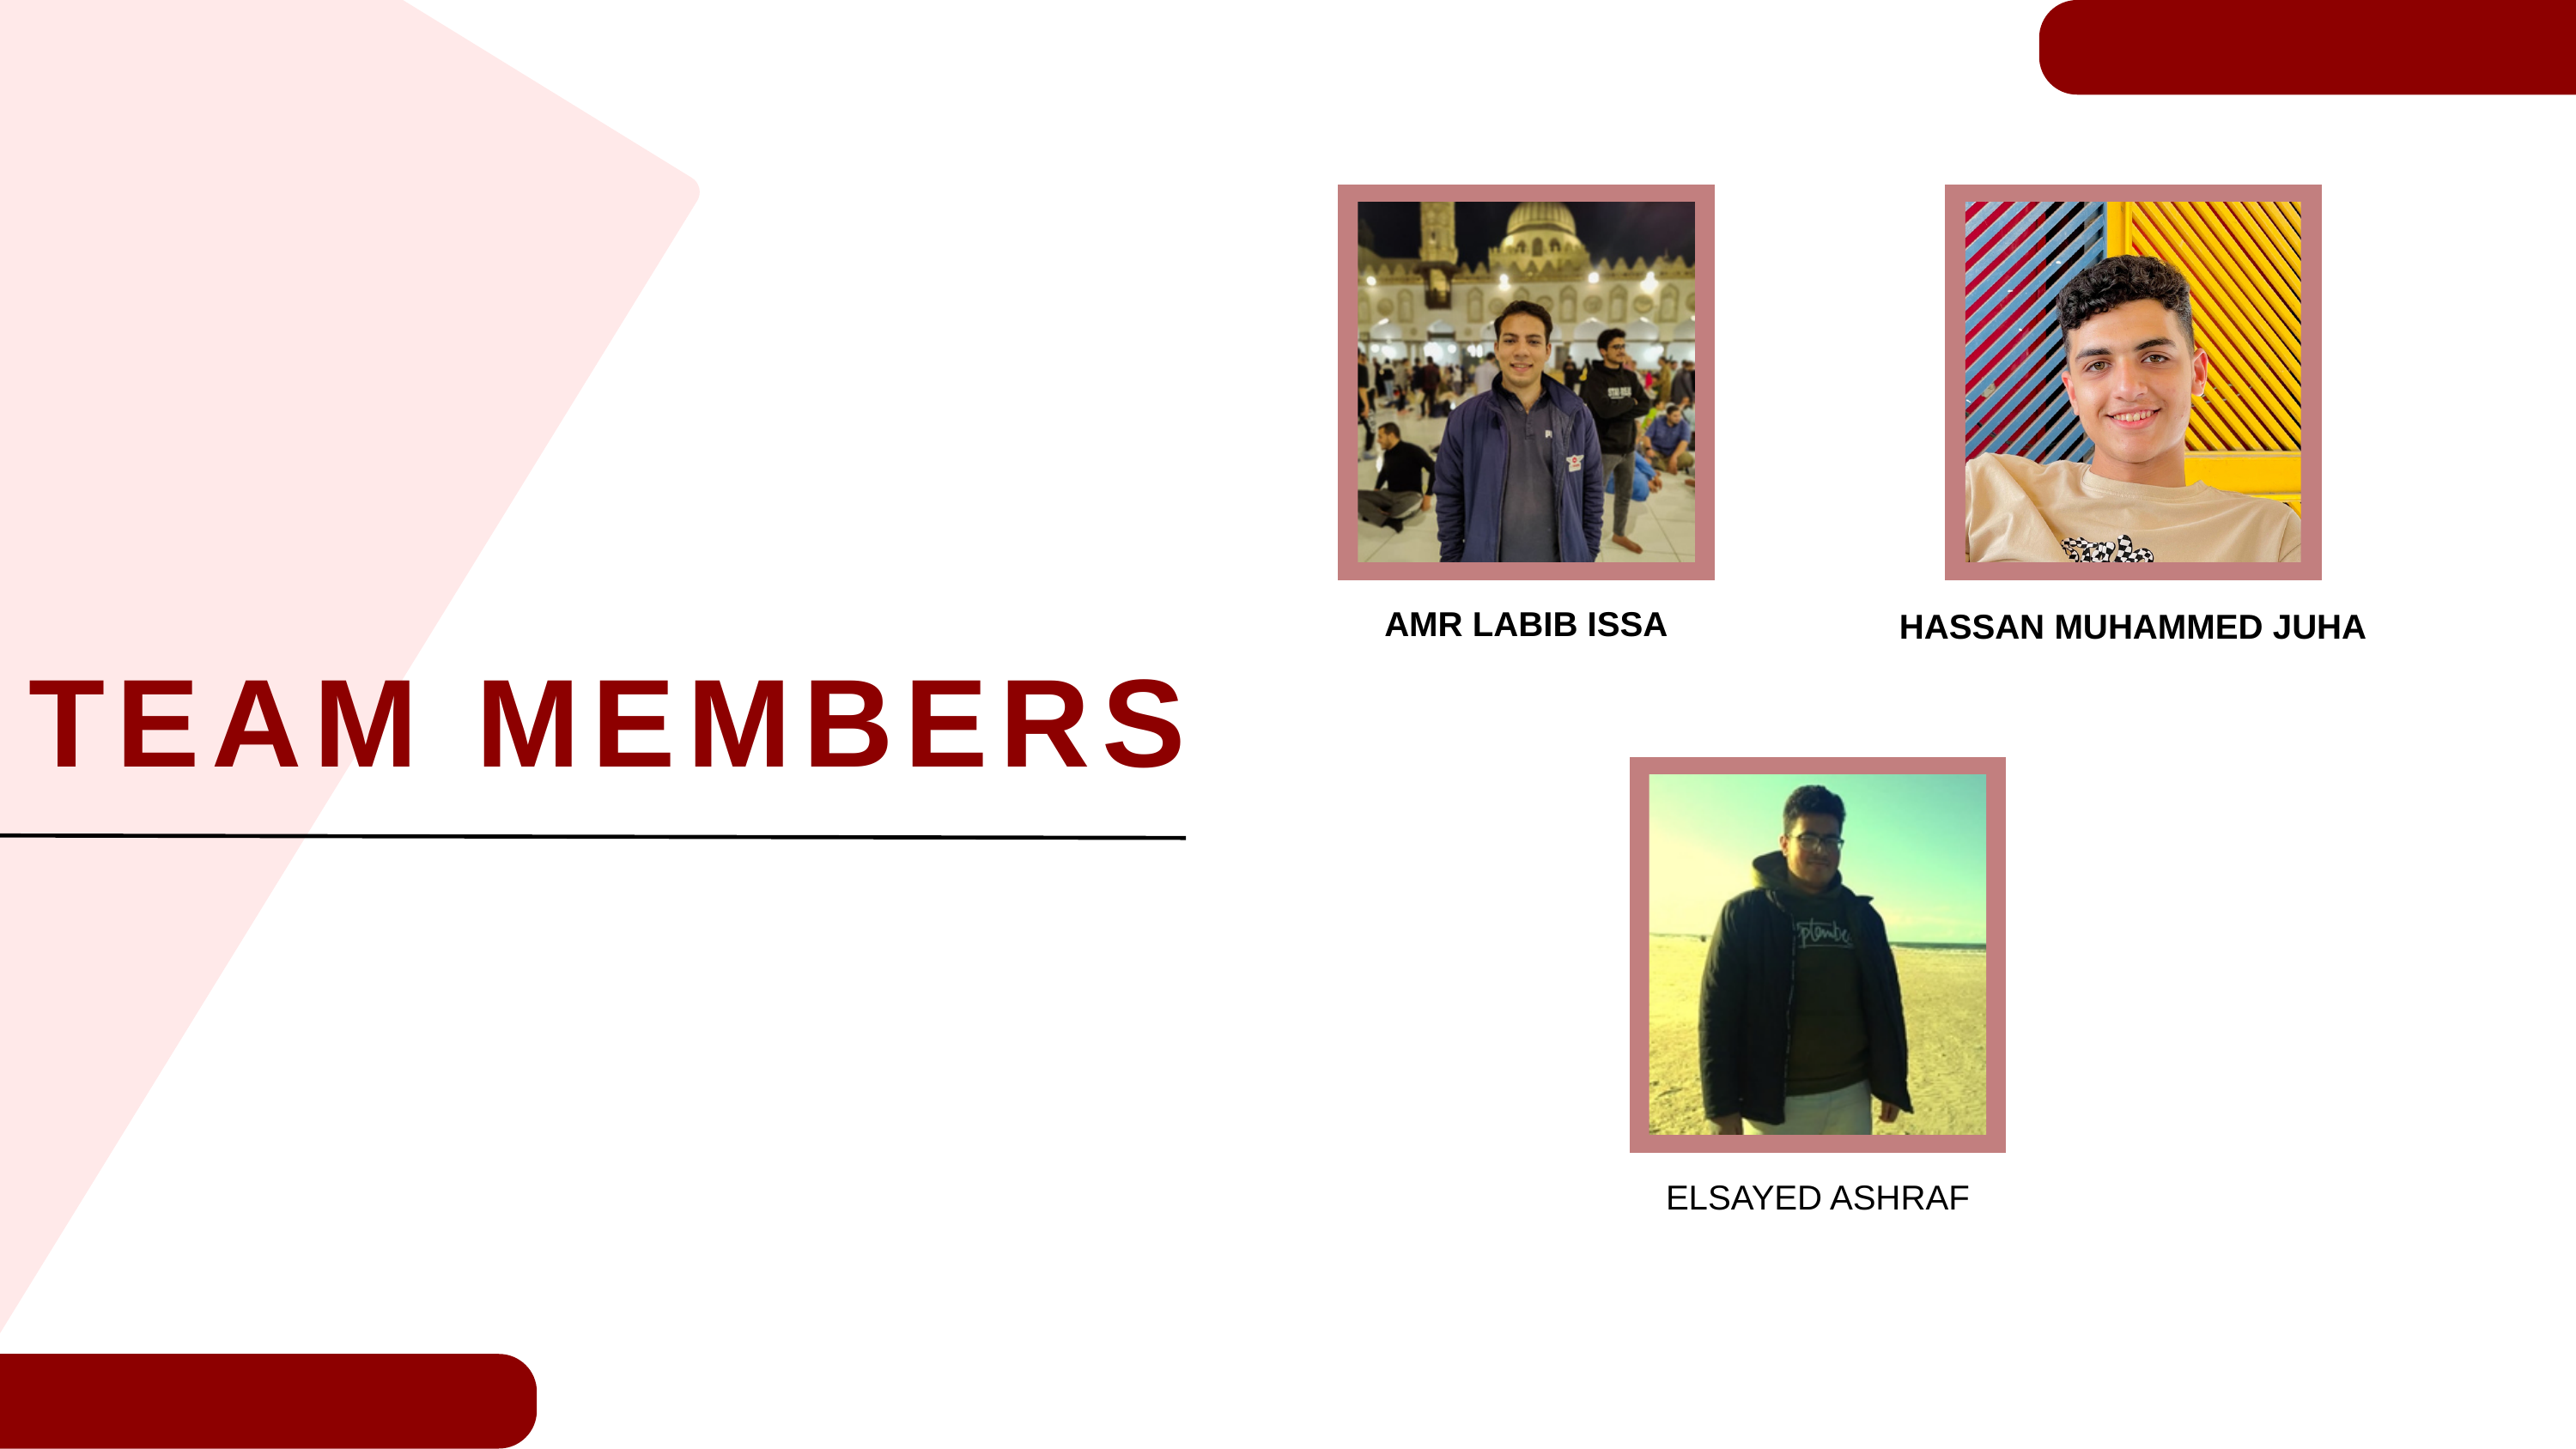

AMR LABIB ISSA
HASSAN MUHAMMED JUHA
TEAM MEMBERS

ELSAYED ASHRAF